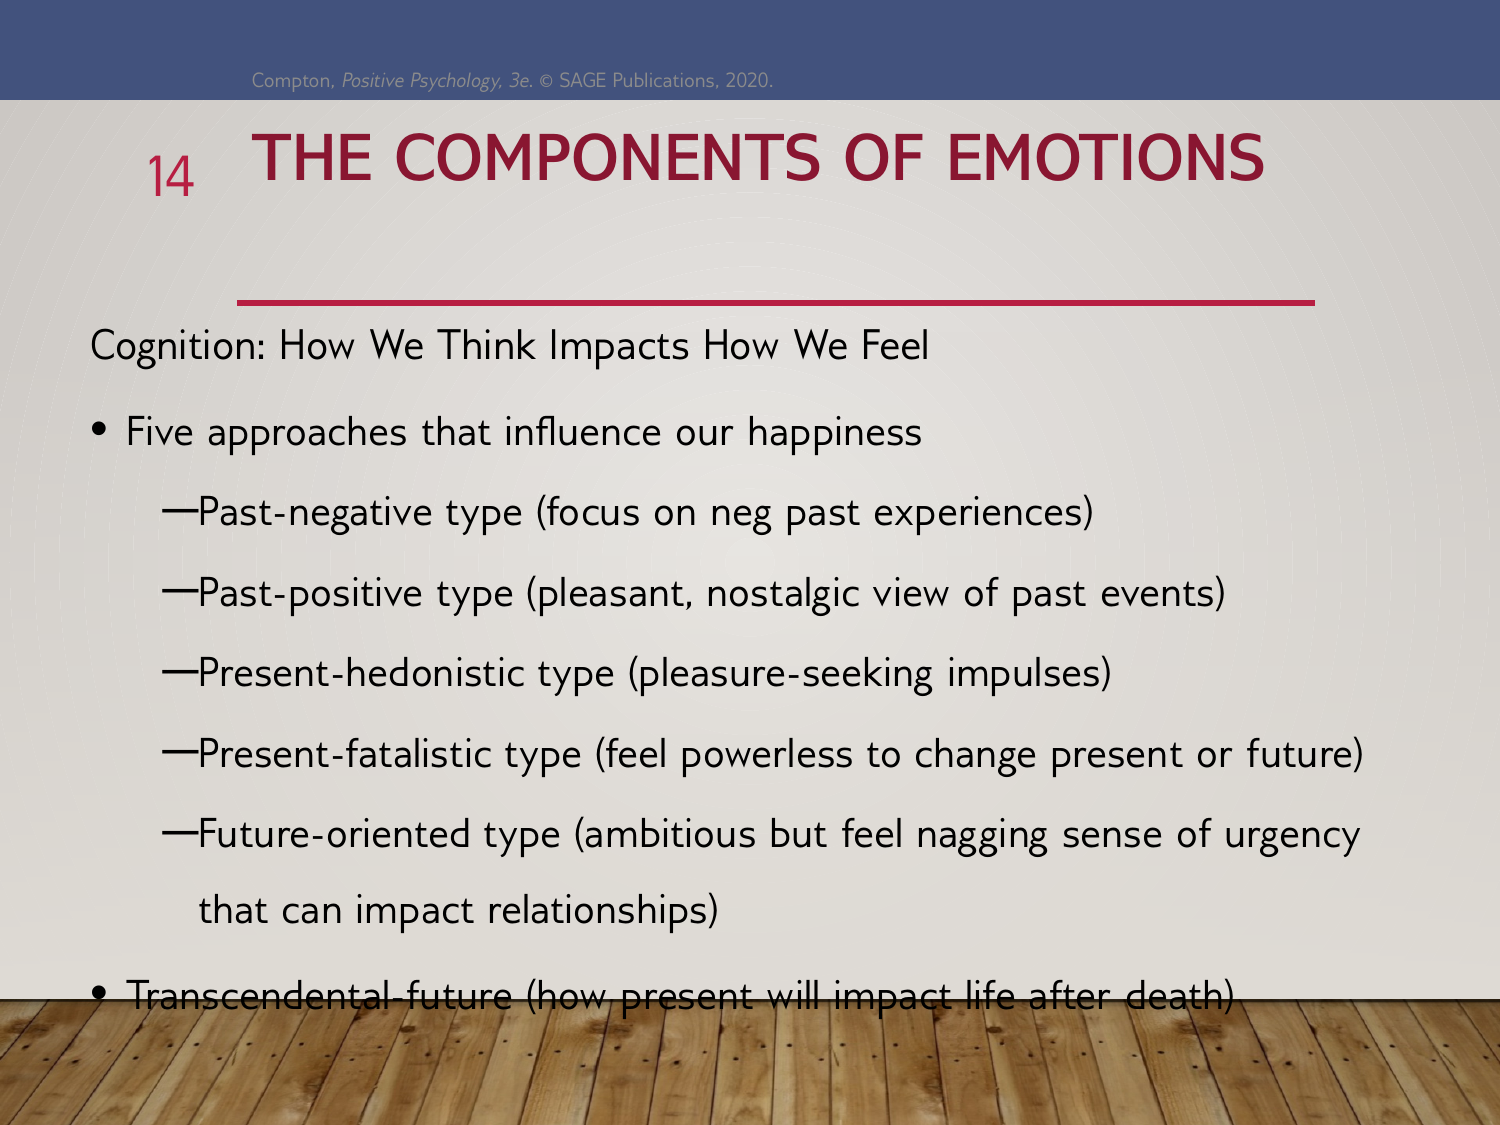

Compton, Positive Psychology, 3e. © SAGE Publications, 2020.
# The Components of Emotions
14
Cognition: How We Think Impacts How We Feel
Five approaches that influence our happiness
Past-negative type (focus on neg past experiences)
Past-positive type (pleasant, nostalgic view of past events)
Present-hedonistic type (pleasure-seeking impulses)
Present-fatalistic type (feel powerless to change present or future)
Future-oriented type (ambitious but feel nagging sense of urgency that can impact relationships)
Transcendental-future (how present will impact life after death)